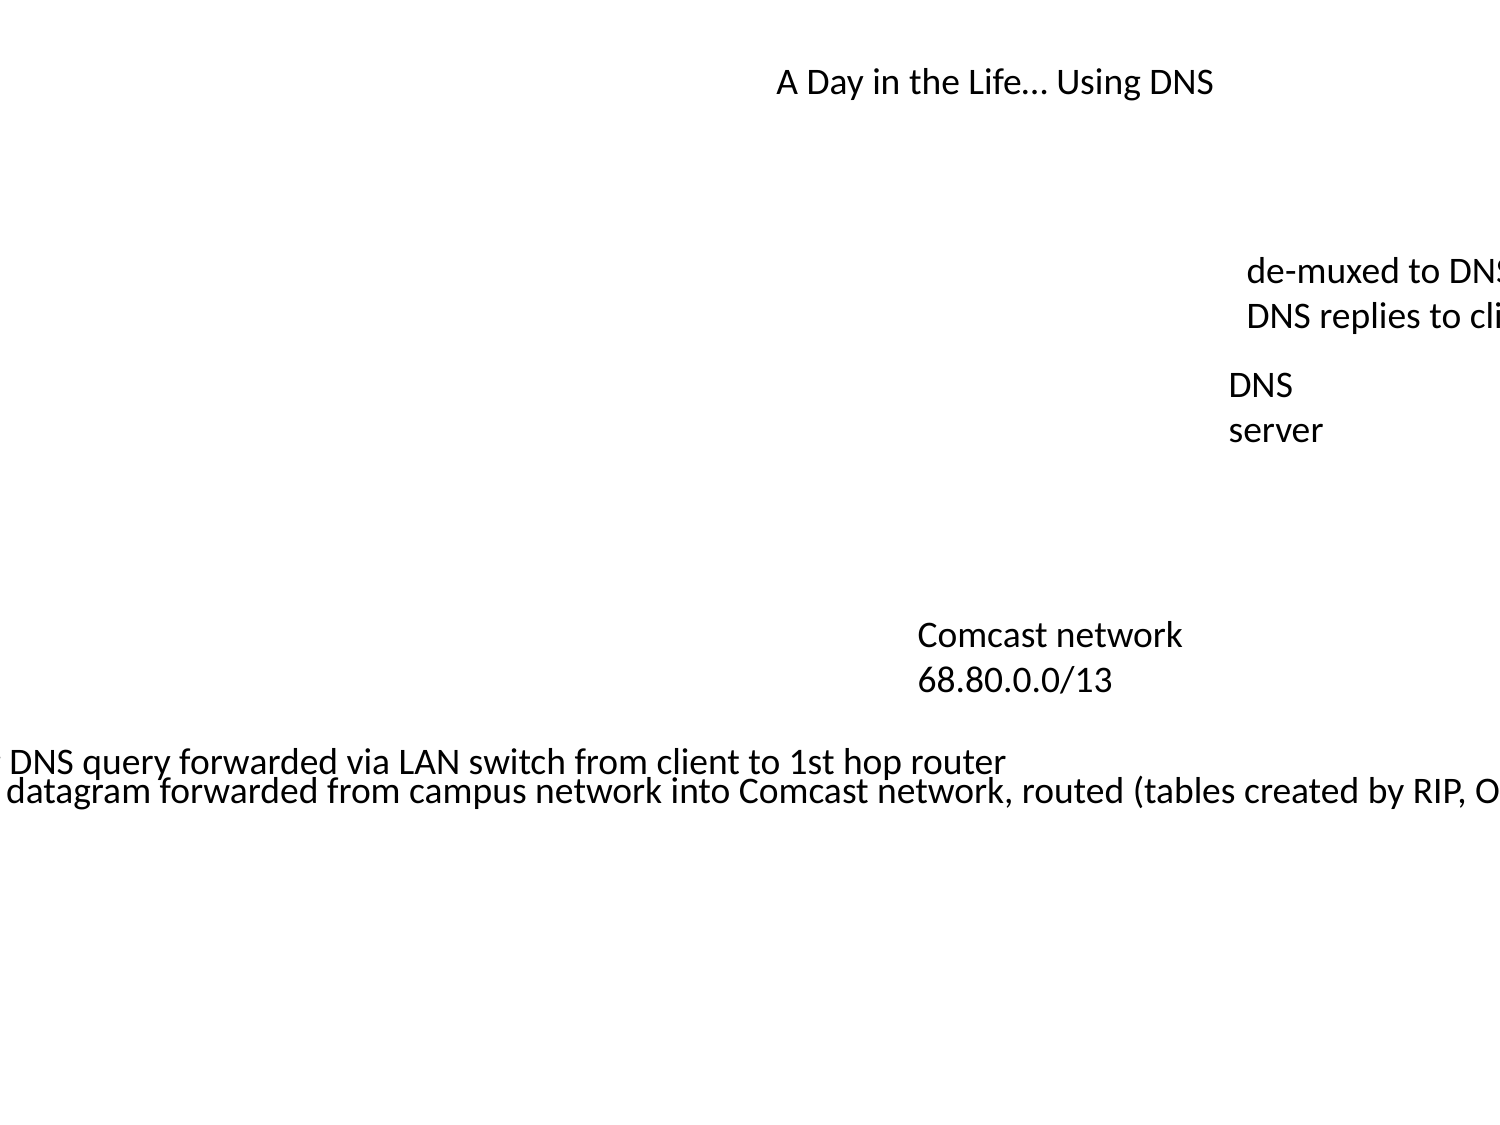

A Day in the Life… Using DNS

de-muxed to DNS
DNS replies to client with IP address of www.google.com

DNS
server

Comcast network
68.80.0.0/13

IP datagram containing DNS query forwarded via LAN switch from client to 1st hop router
IP datagram forwarded from campus network into Comcast network, routed (tables created by RIP, OSPF, IS-IS and/or BGP routing protocols) to DNS server